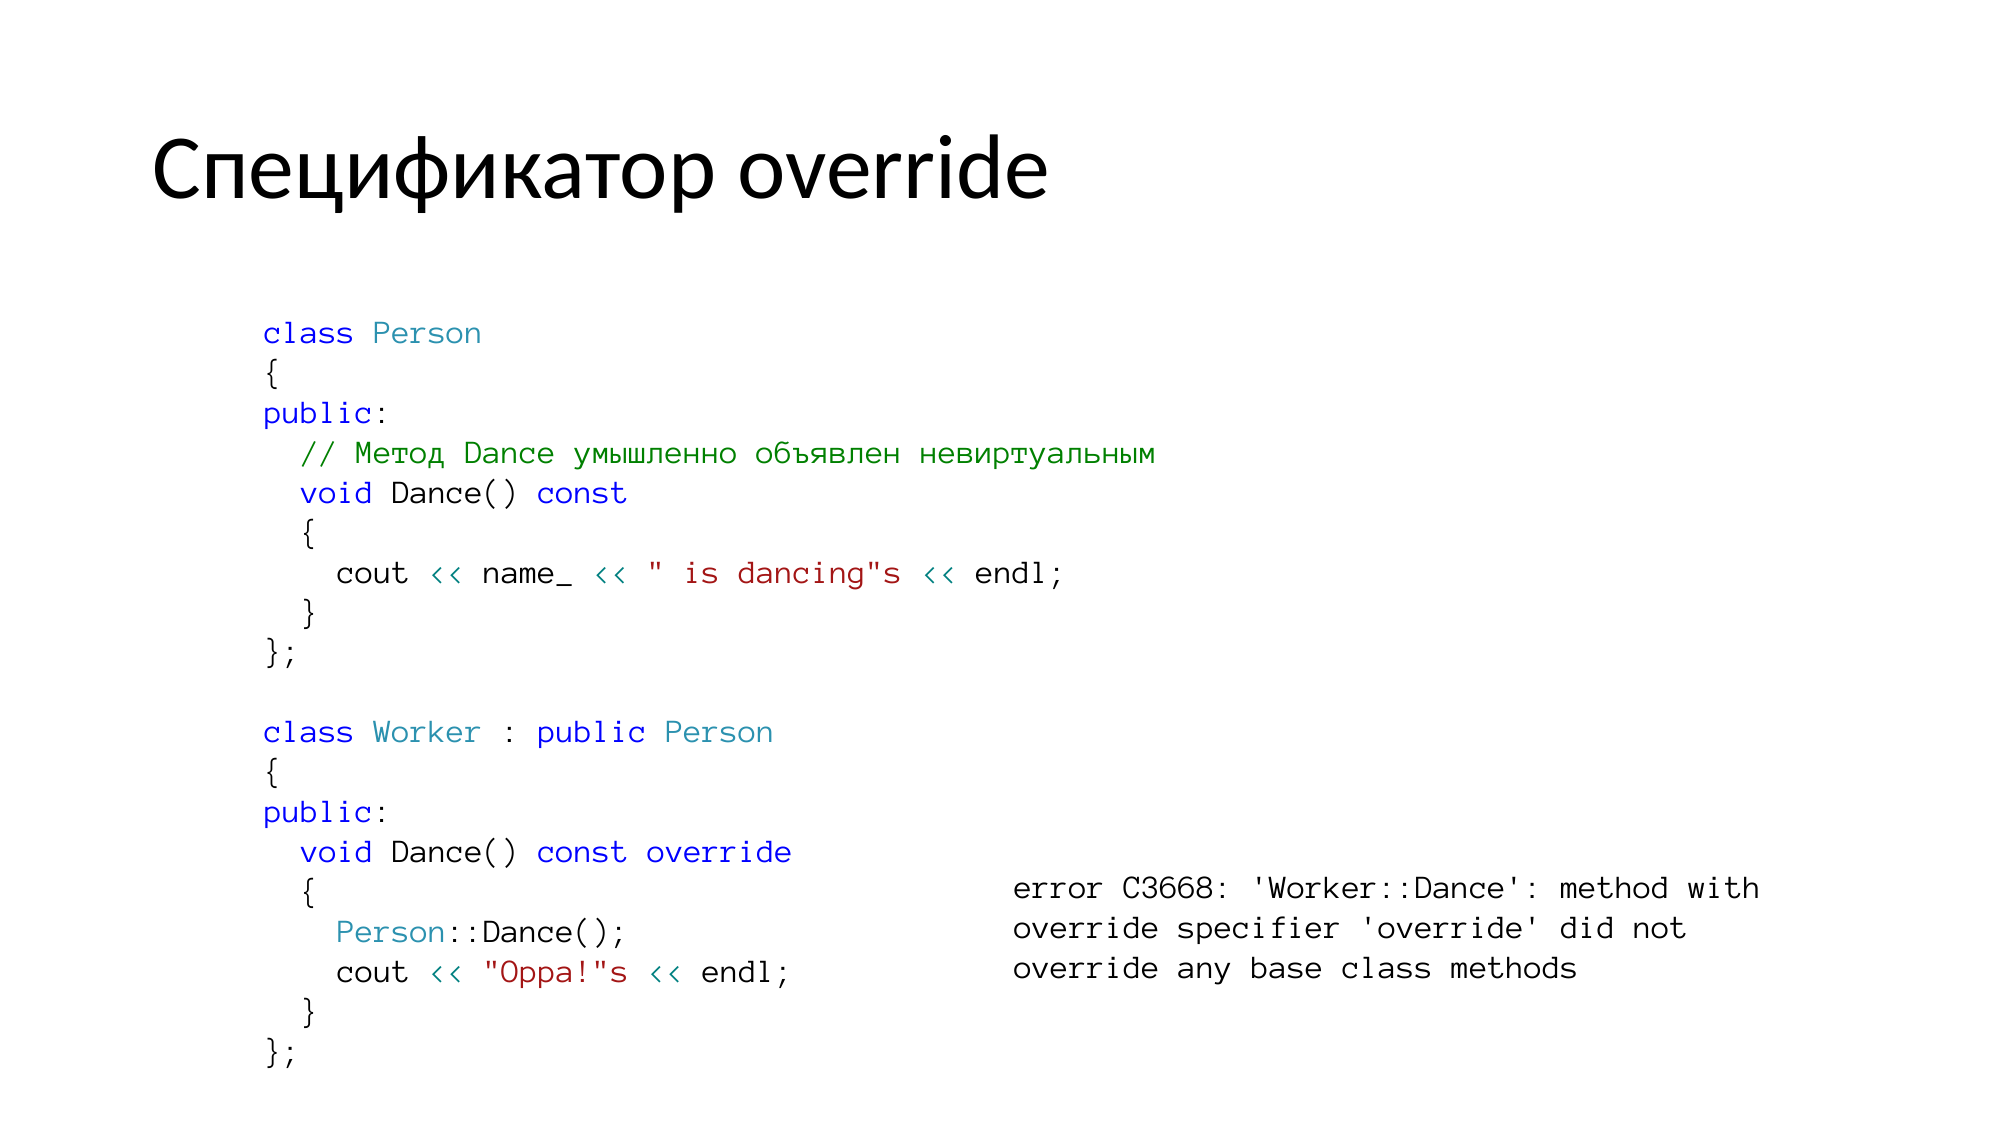

# Спецификатор override
class Person
{
public:
  // Метод Dance умышленно объявлен невиртуальным
  void Dance() const
  {
    cout << name_ << " is dancing"s << endl;
  }
};

class Worker : public Person
{
public:
  void Dance() const override
  {
    Person::Dance();
    cout << "Oppa!"s << endl;
  }
};
error C3668: 'Worker::Dance': method with override specifier 'override' did not override any base class methods